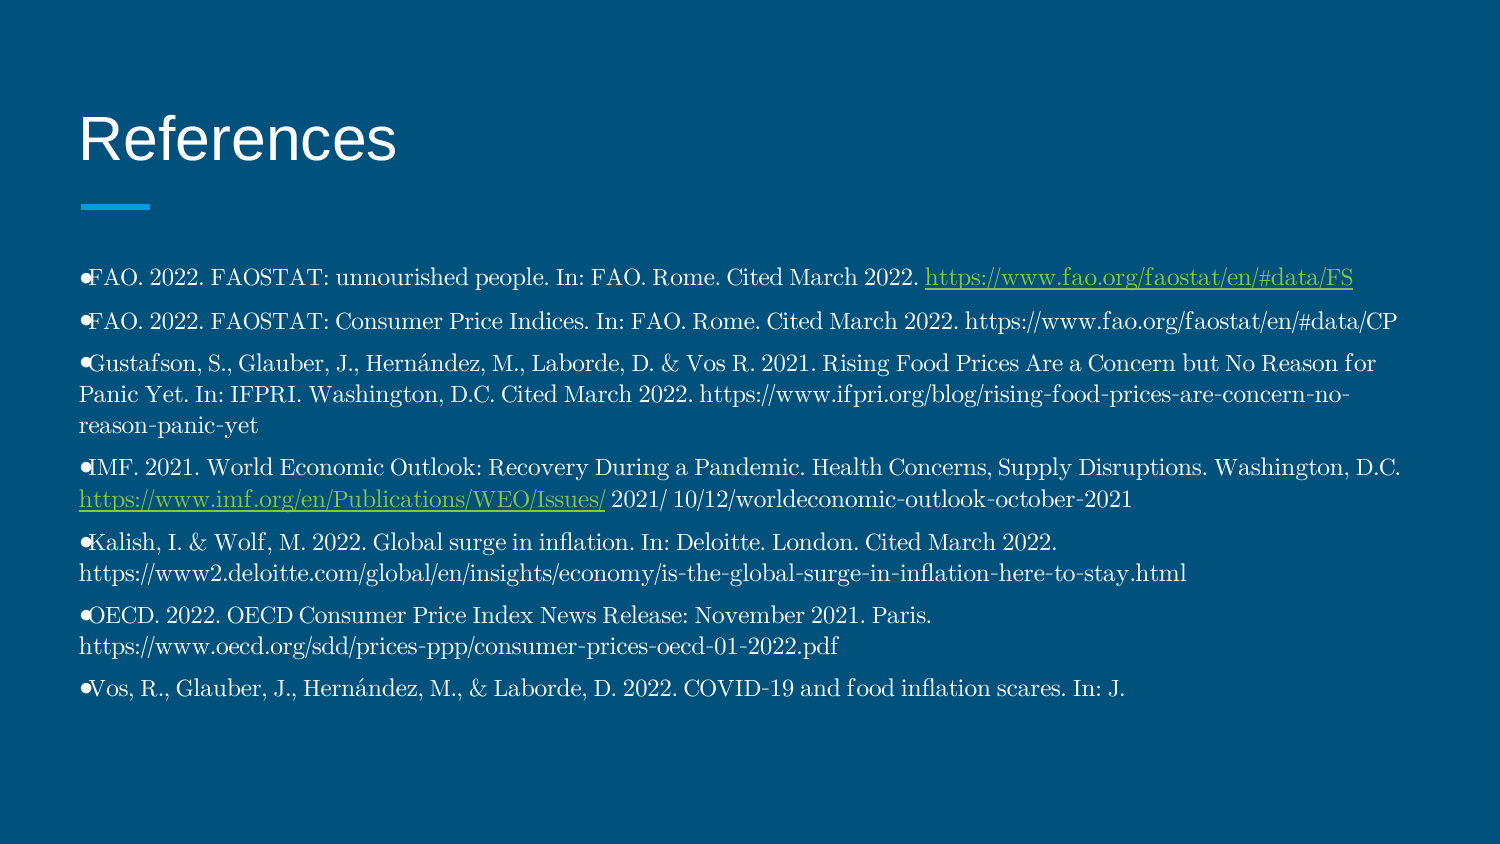

# References
FAO. 2022. FAOSTAT: unnourished people. In: FAO. Rome. Cited March 2022. https://www.fao.org/faostat/en/#data/FS
FAO. 2022. FAOSTAT: Consumer Price Indices. In: FAO. Rome. Cited March 2022. https://www.fao.org/faostat/en/#data/CP
Gustafson, S., Glauber, J., Hernández, M., Laborde, D. & Vos R. 2021. Rising Food Prices Are a Concern but No Reason for Panic Yet. In: IFPRI. Washington, D.C. Cited March 2022. https://www.ifpri.org/blog/rising-food-prices-are-concern-no-reason-panic-yet
IMF. 2021. World Economic Outlook: Recovery During a Pandemic. Health Concerns, Supply Disruptions. Washington, D.C. https://www.imf.org/en/Publications/WEO/Issues/ 2021/ 10/12/worldeconomic-outlook-october-2021
Kalish, I. & Wolf, M. 2022. Global surge in inflation. In: Deloitte. London. Cited March 2022. https://www2.deloitte.com/global/en/insights/economy/is-the-global-surge-in-inflation-here-to-stay.html
OECD. 2022. OECD Consumer Price Index News Release: November 2021. Paris. https://www.oecd.org/sdd/prices-ppp/consumer-prices-oecd-01-2022.pdf
Vos, R., Glauber, J., Hernández, M., & Laborde, D. 2022. COVID-19 and food inflation scares. In: J.